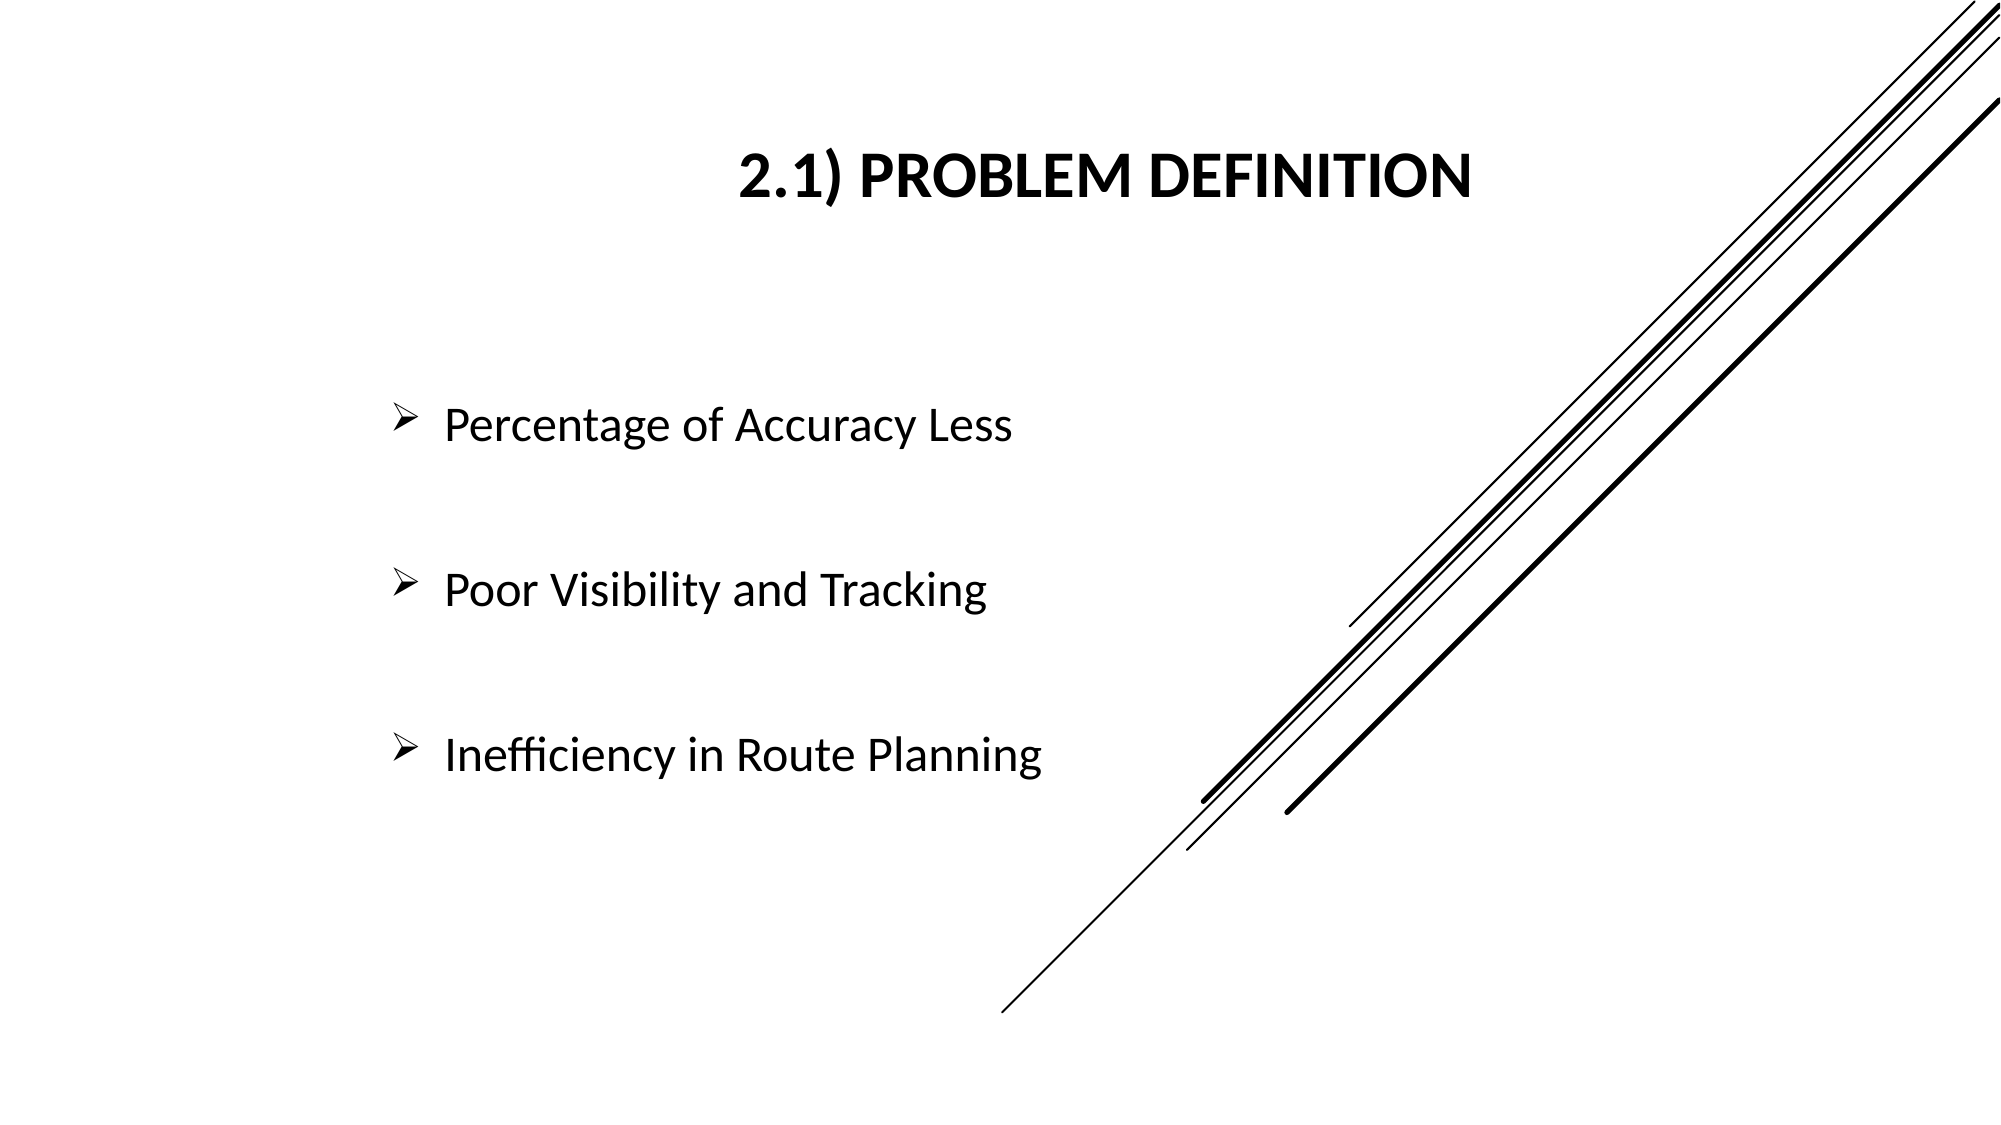

# 2.1) Problem definitioN

  Percentage of Accuracy Less

  Poor Visibility and Tracking

  Inefficiency in Route Planning